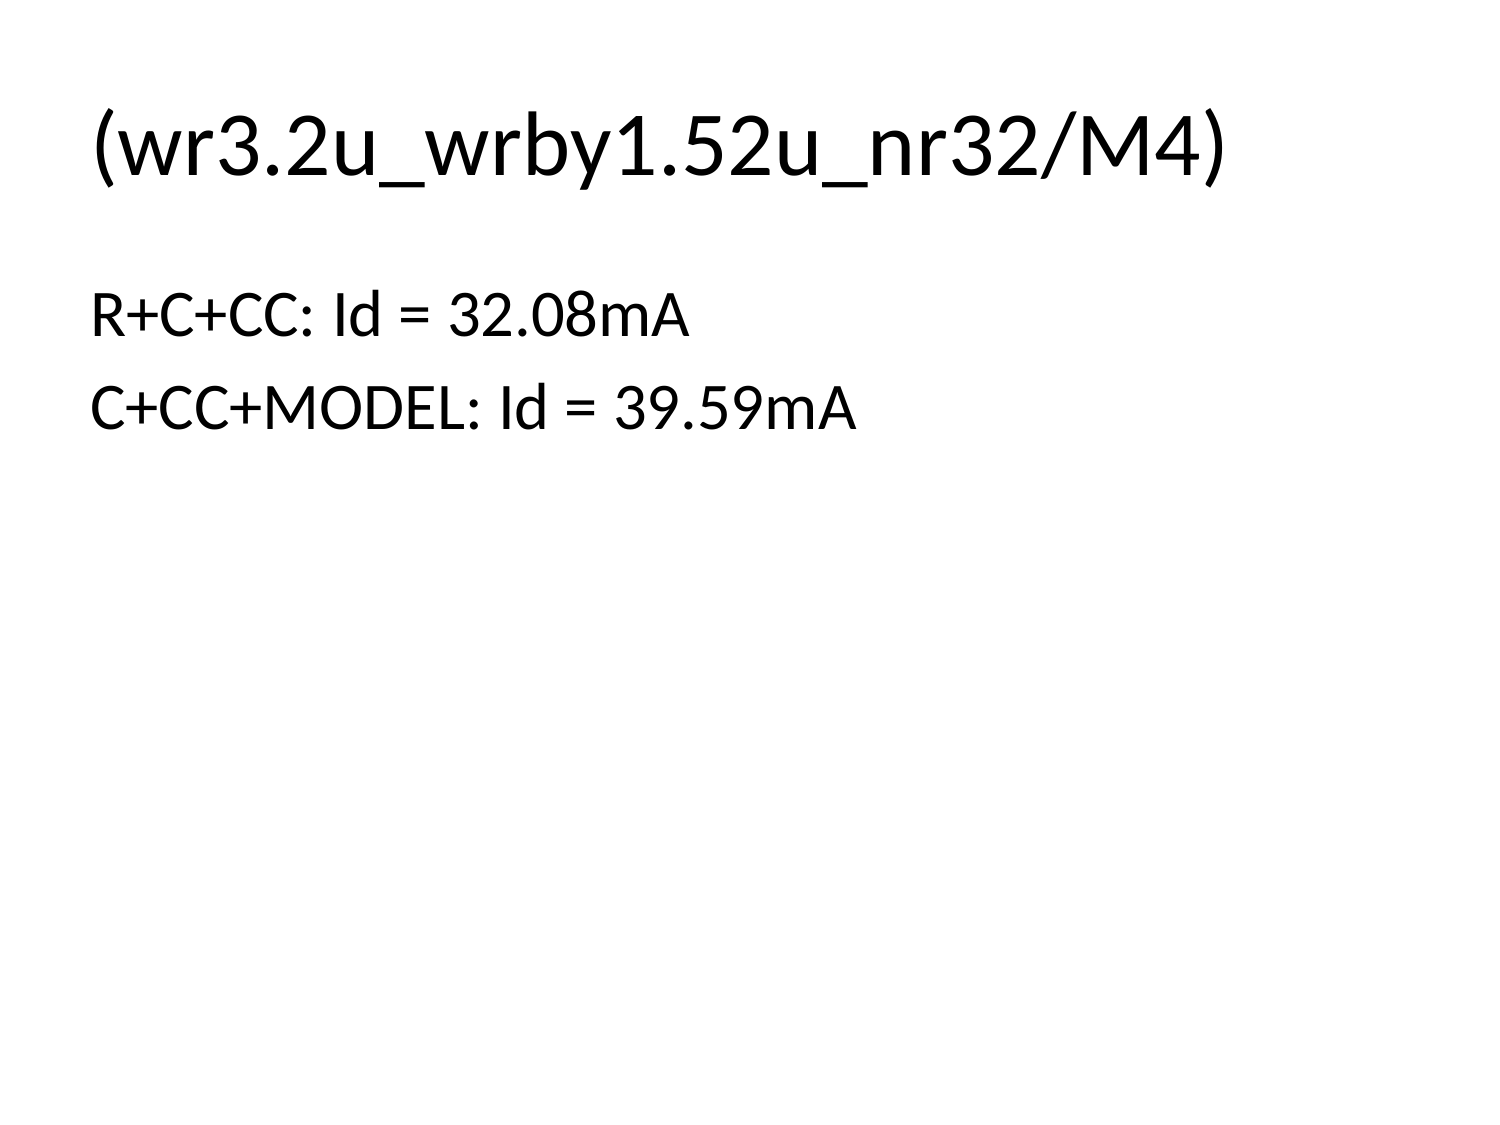

# (wr3.2u_wrby1.52u_nr32/M4)
R+C+CC: Id = 32.08mA
C+CC+MODEL: Id = 39.59mA